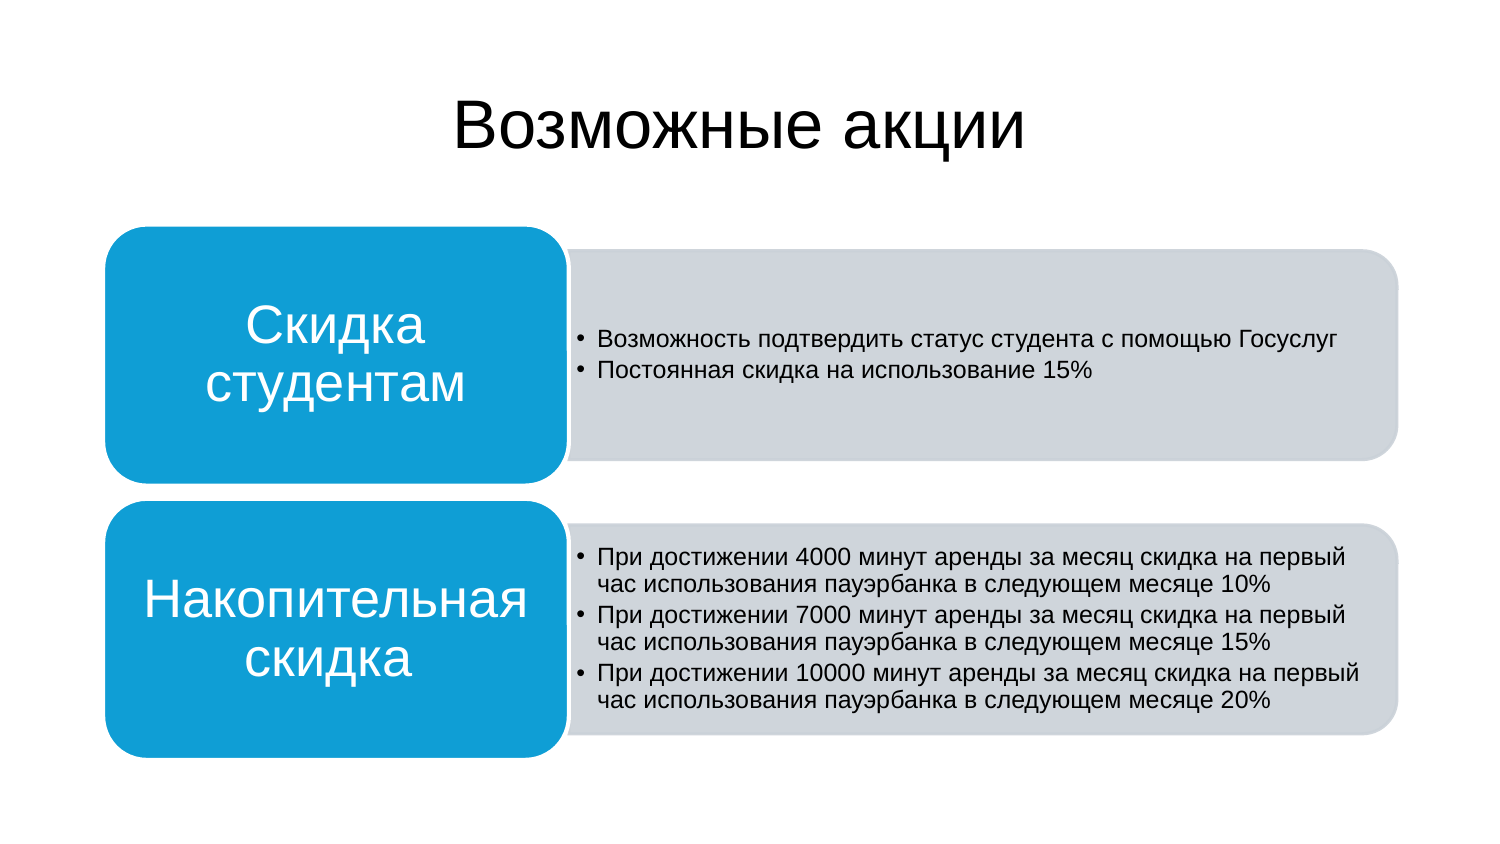

# Возможные акции

Скидка студентам
Возможность подтвердить статус студента с помощью Госуслуг
Постоянная скидка на использование 15%

Накопительная скидка
При достижении 4000 минут аренды за месяц скидка на первый час использования пауэрбанка в следующем месяце 10%
При достижении 7000 минут аренды за месяц скидка на первый час использования пауэрбанка в следующем месяце 15%
При достижении 10000 минут аренды за месяц скидка на первый час использования пауэрбанка в следующем месяце 20%